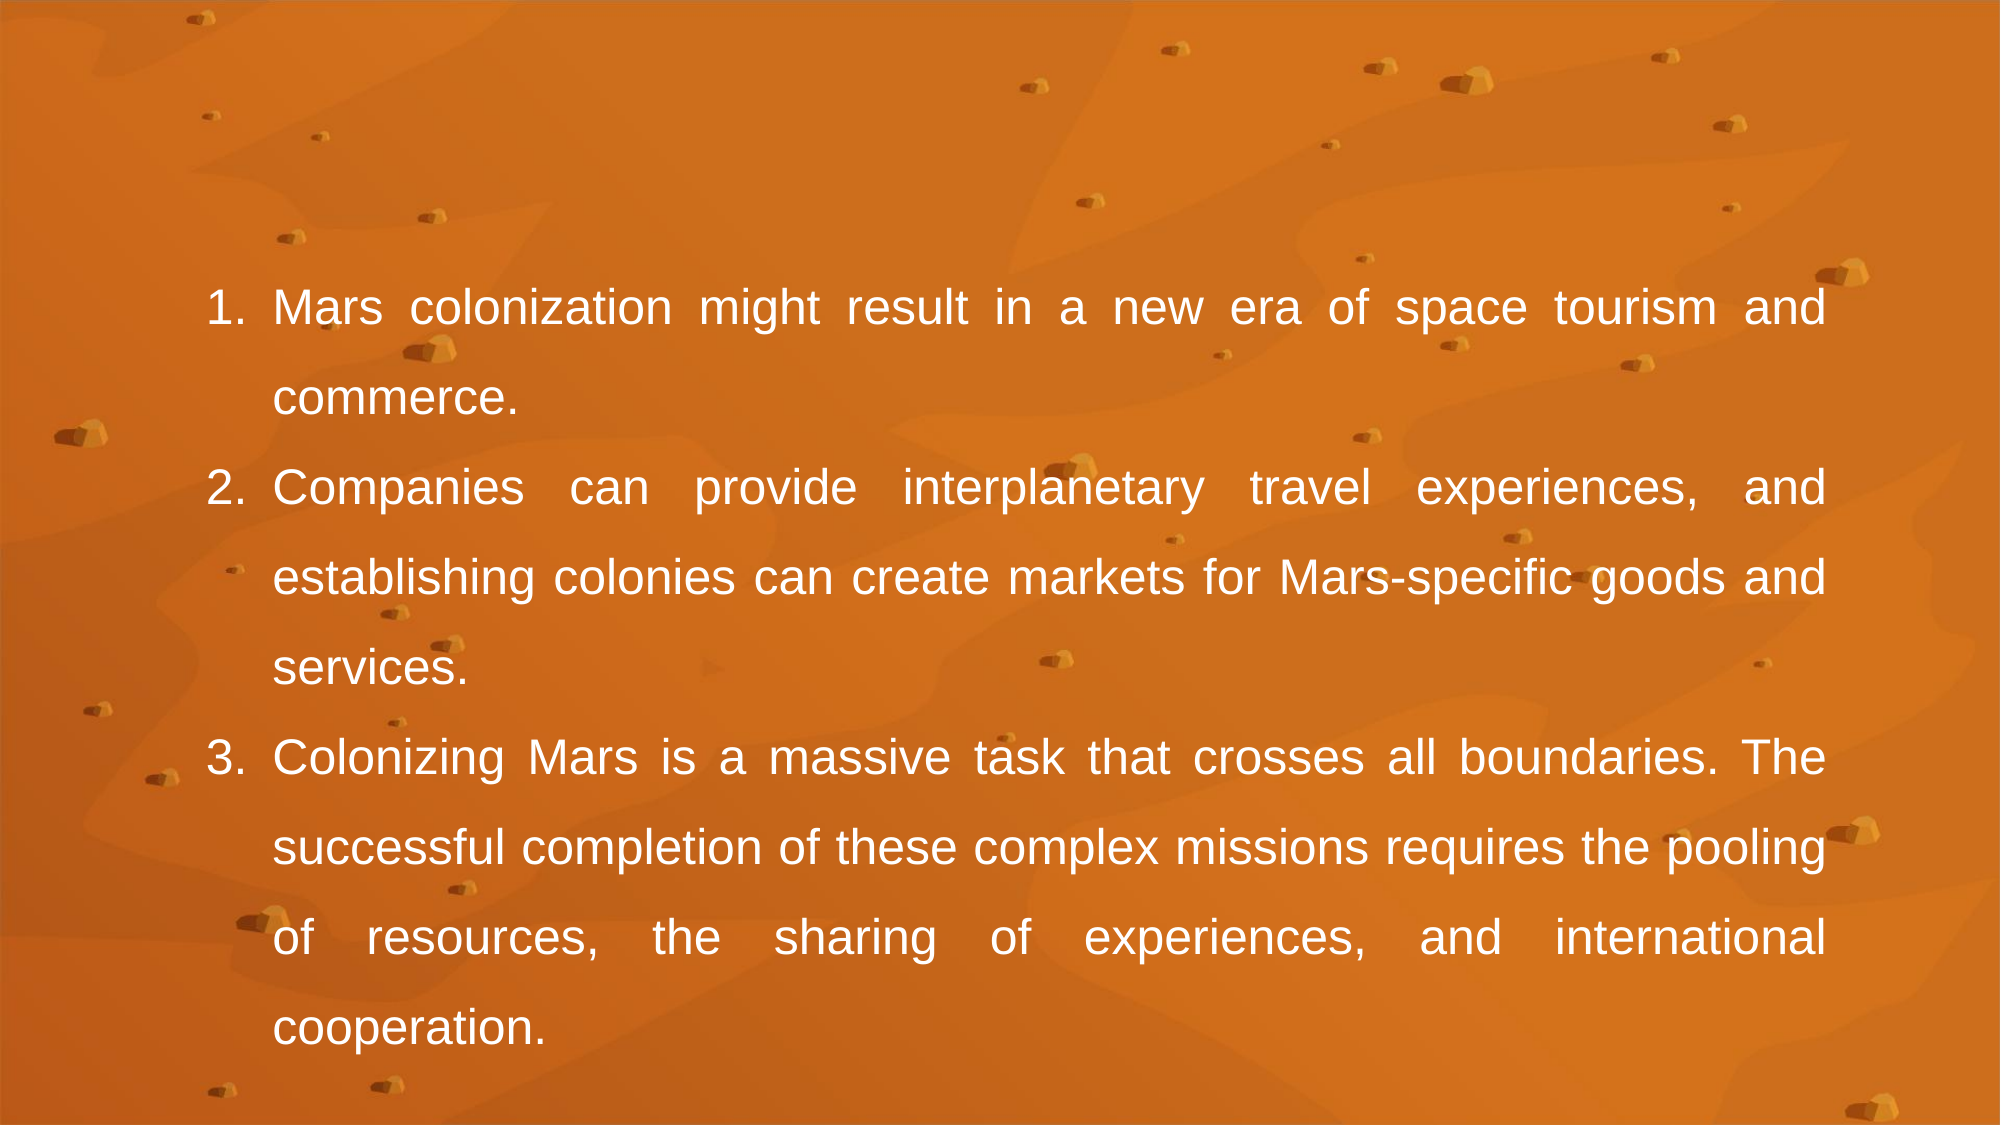

#
Mars colonization might result in a new era of space tourism and commerce.
Companies can provide interplanetary travel experiences, and establishing colonies can create markets for Mars-specific goods and services.
Colonizing Mars is a massive task that crosses all boundaries. The successful completion of these complex missions requires the pooling of resources, the sharing of experiences, and international cooperation.